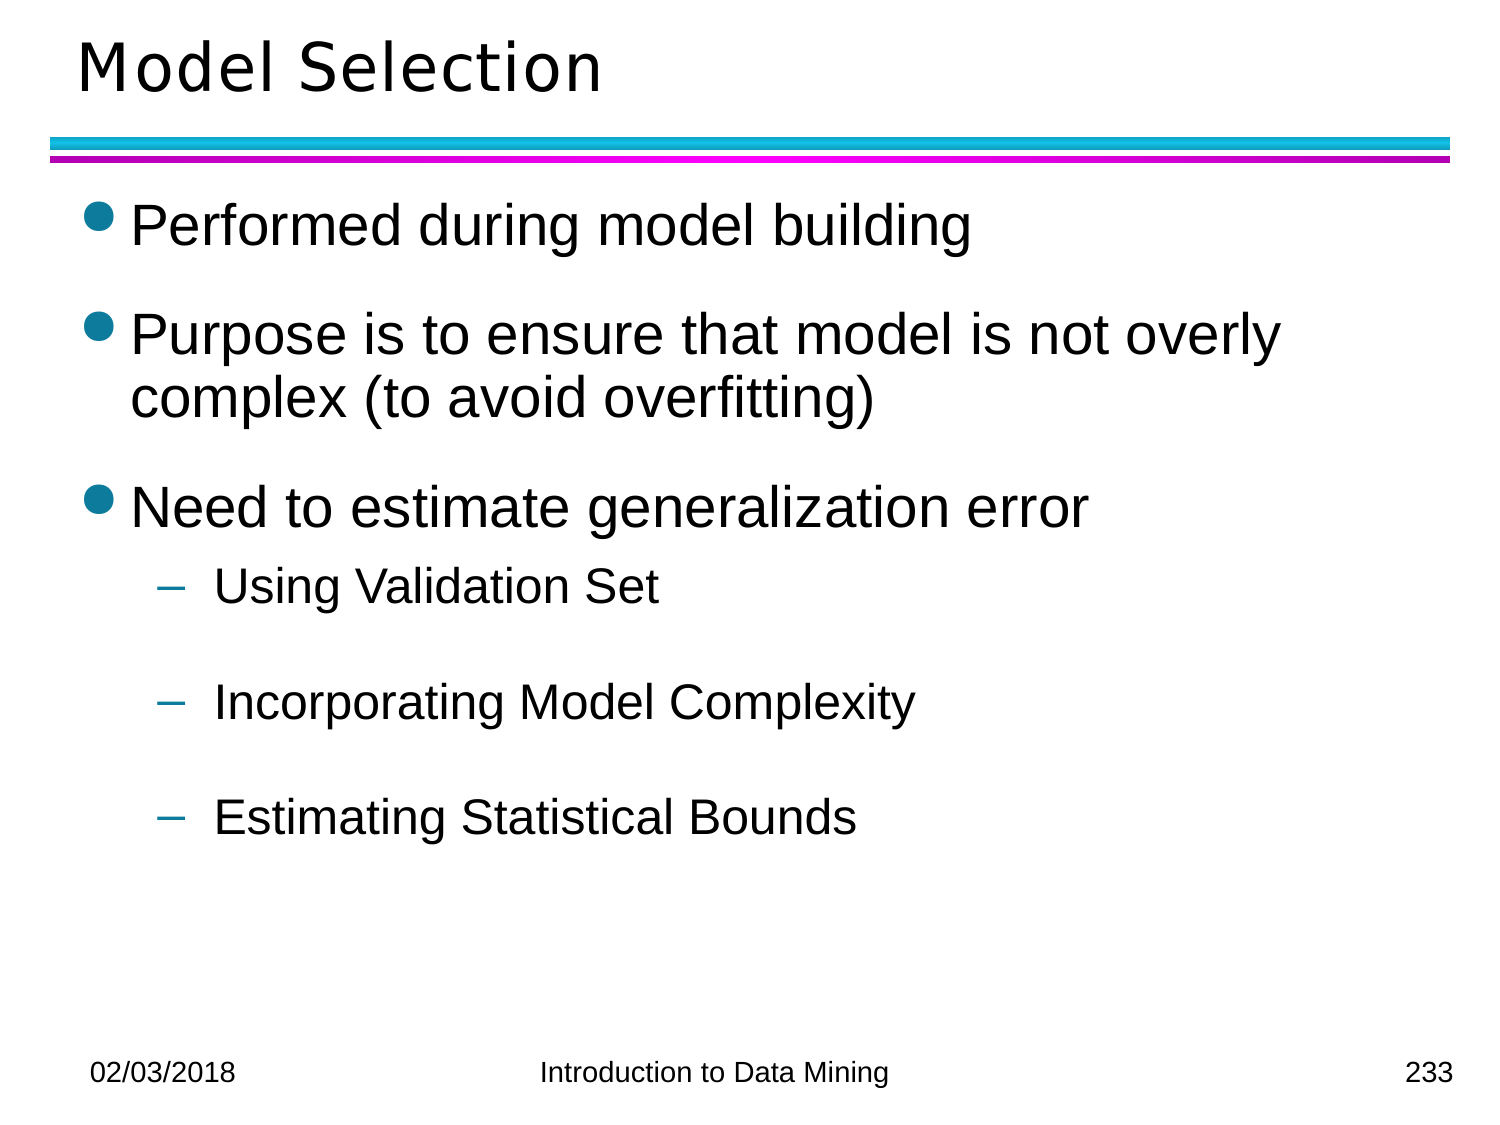

# Model Selection
Performed during model building

Purpose is to ensure that model is not overly complex (to avoid overfitting)

Need to estimate generalization error
Using Validation Set

Incorporating Model Complexity

Estimating Statistical Bounds